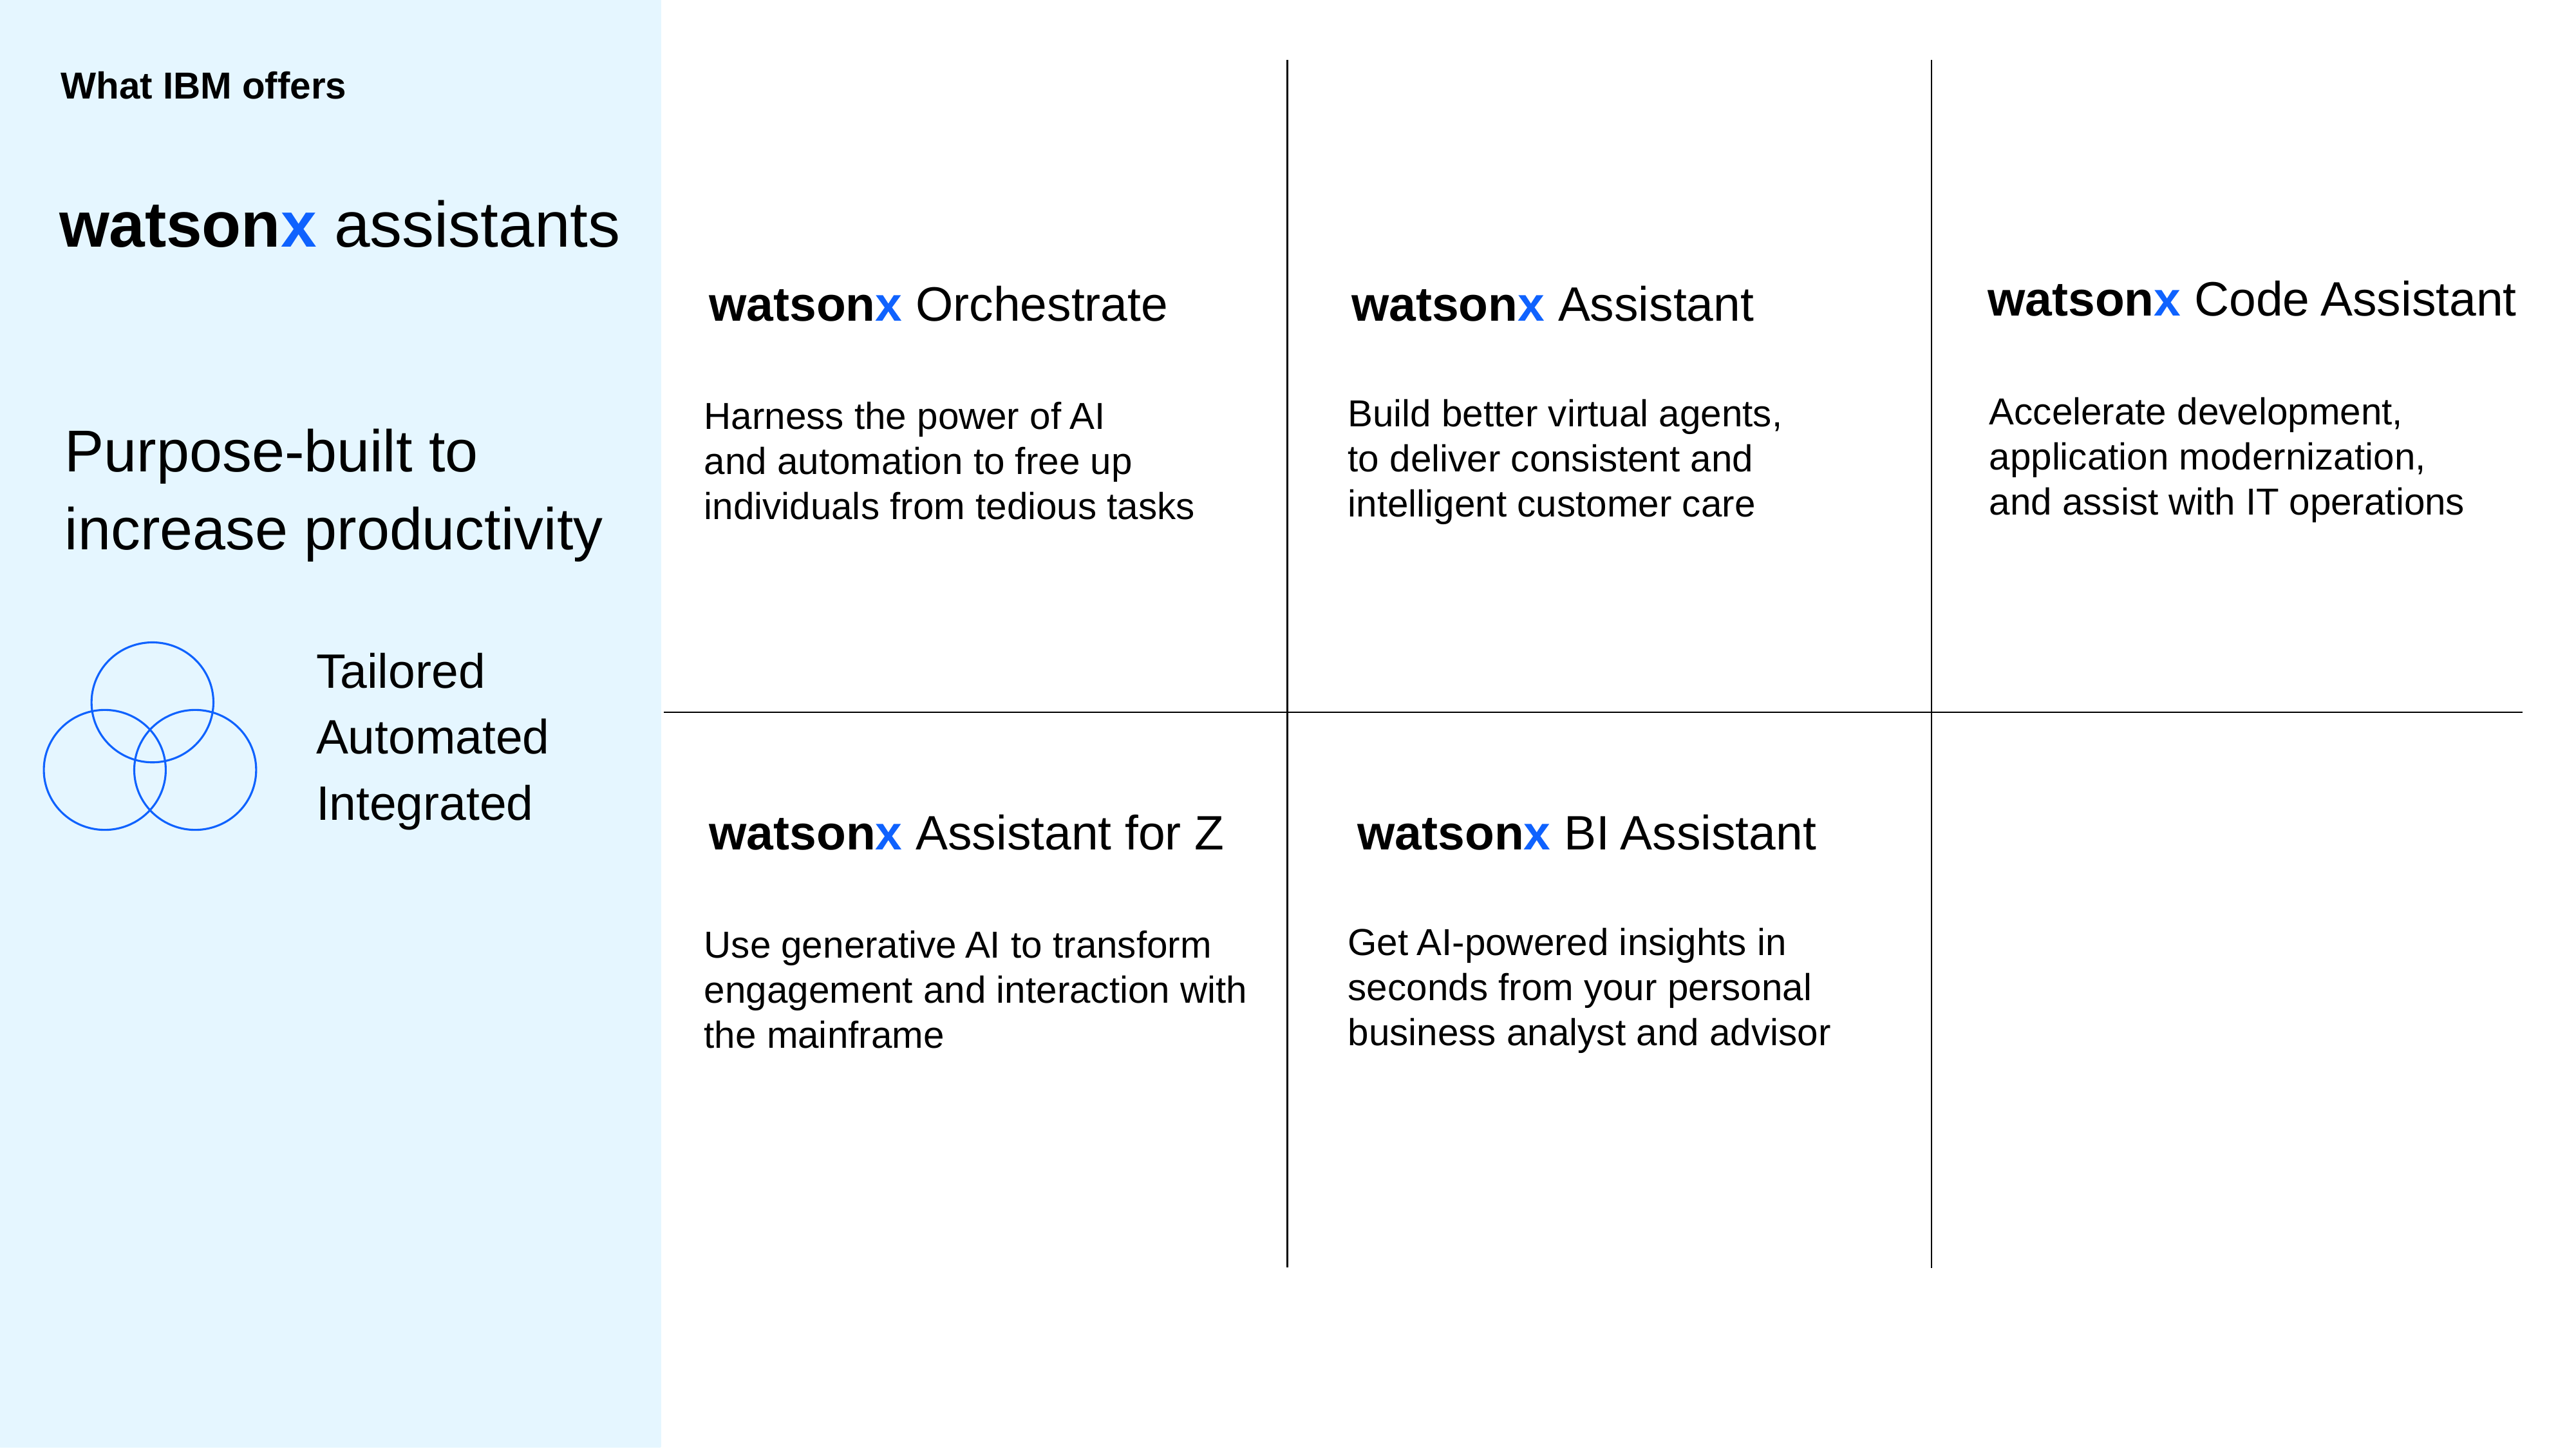

What IBM offers
# watsonx assistants
watsonx Orchestrate

watsonx Assistant
watsonx Code Assistant
Accelerate development, application modernization,
and assist with IT operations
Build better virtual agents,
to deliver consistent and intelligent customer care
Harness the power of AI
and automation to free up individuals from tedious tasks

Purpose-built to increase productivity
Tailored
Automated
Integrated

watsonx Assistant for Z

watsonx BI Assistant
Get AI-powered insights in seconds from your personal business analyst and advisor
Use generative AI to transform engagement and interaction with the mainframe